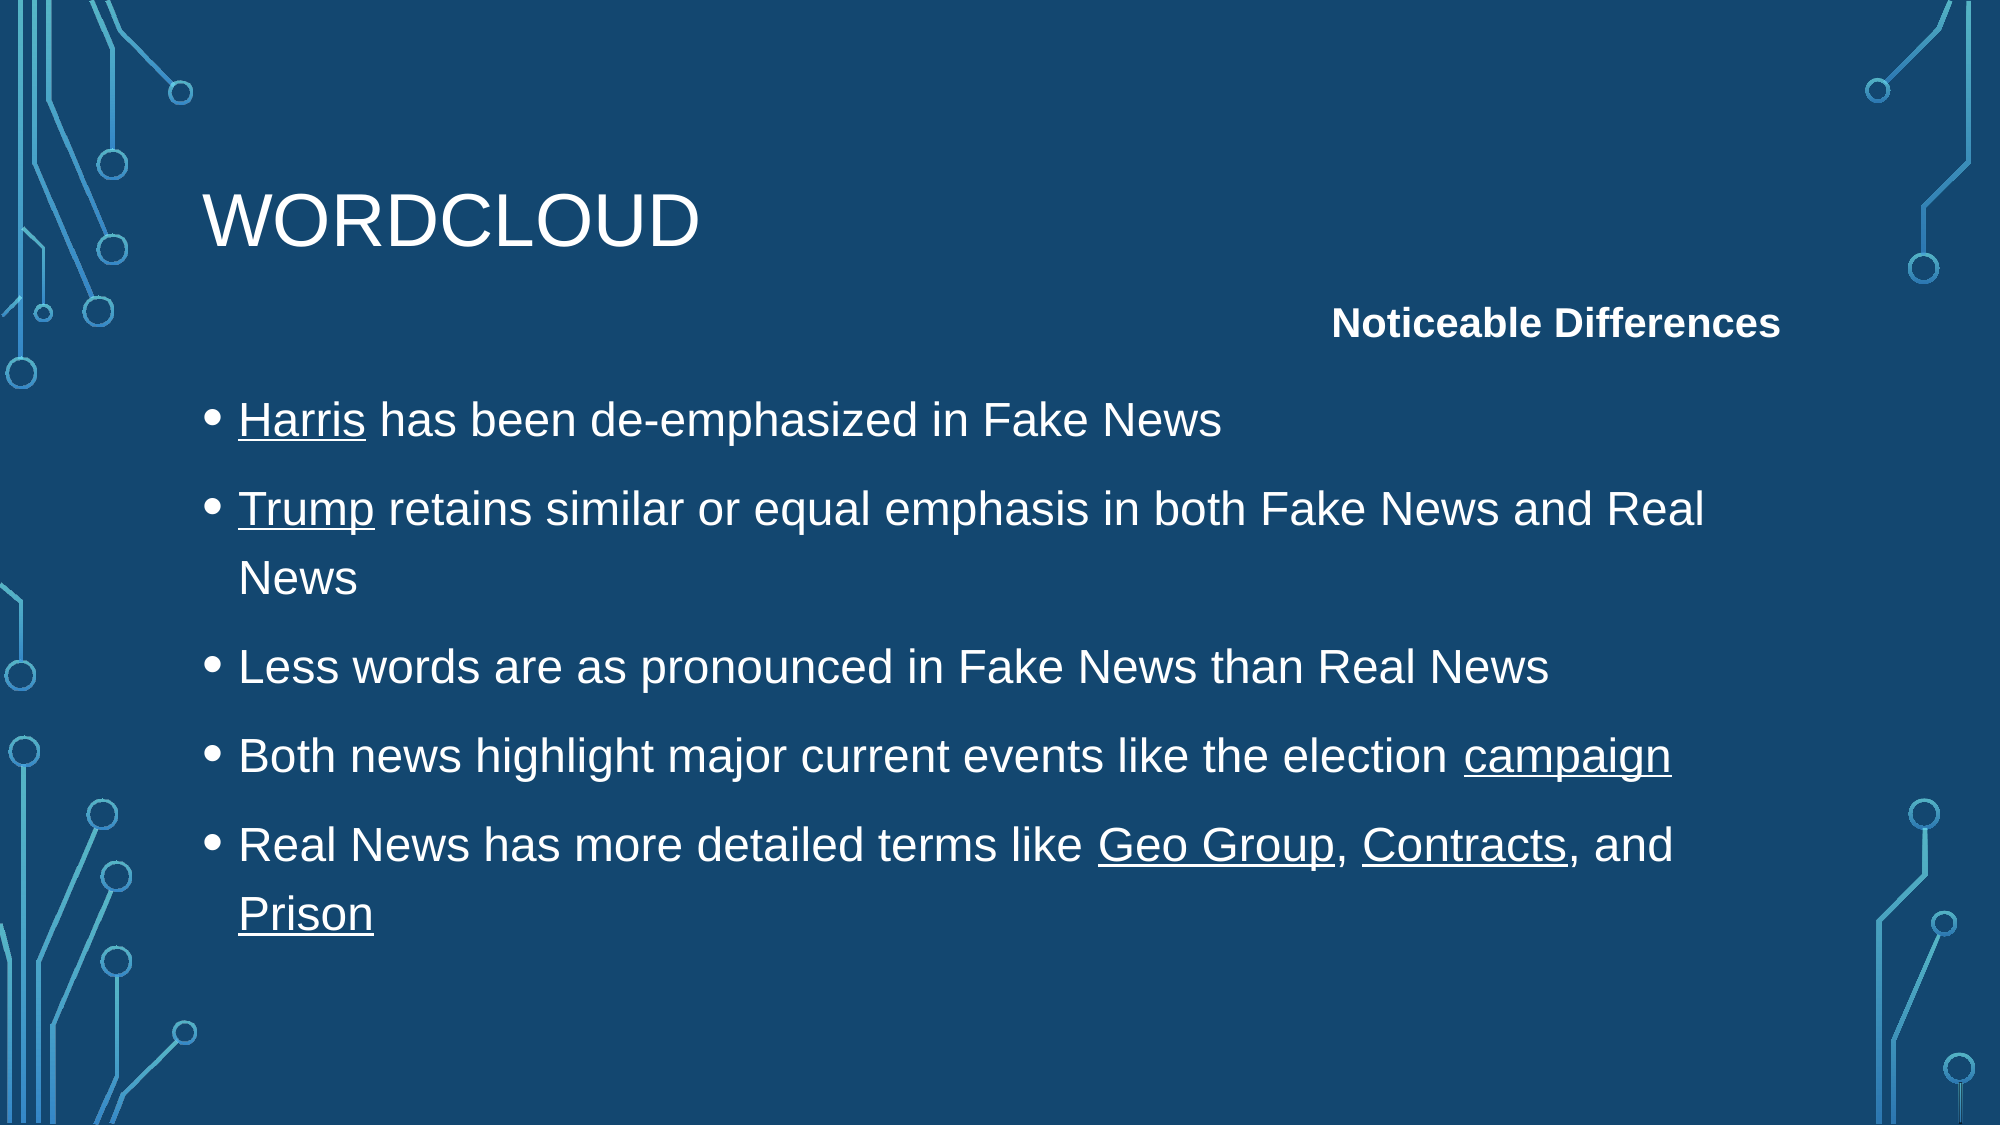

# Wordcloud
Noticeable Differences
Harris has been de-emphasized in Fake News
Trump retains similar or equal emphasis in both Fake News and Real News
Less words are as pronounced in Fake News than Real News
Both news highlight major current events like the election campaign
Real News has more detailed terms like Geo Group, Contracts, and Prison